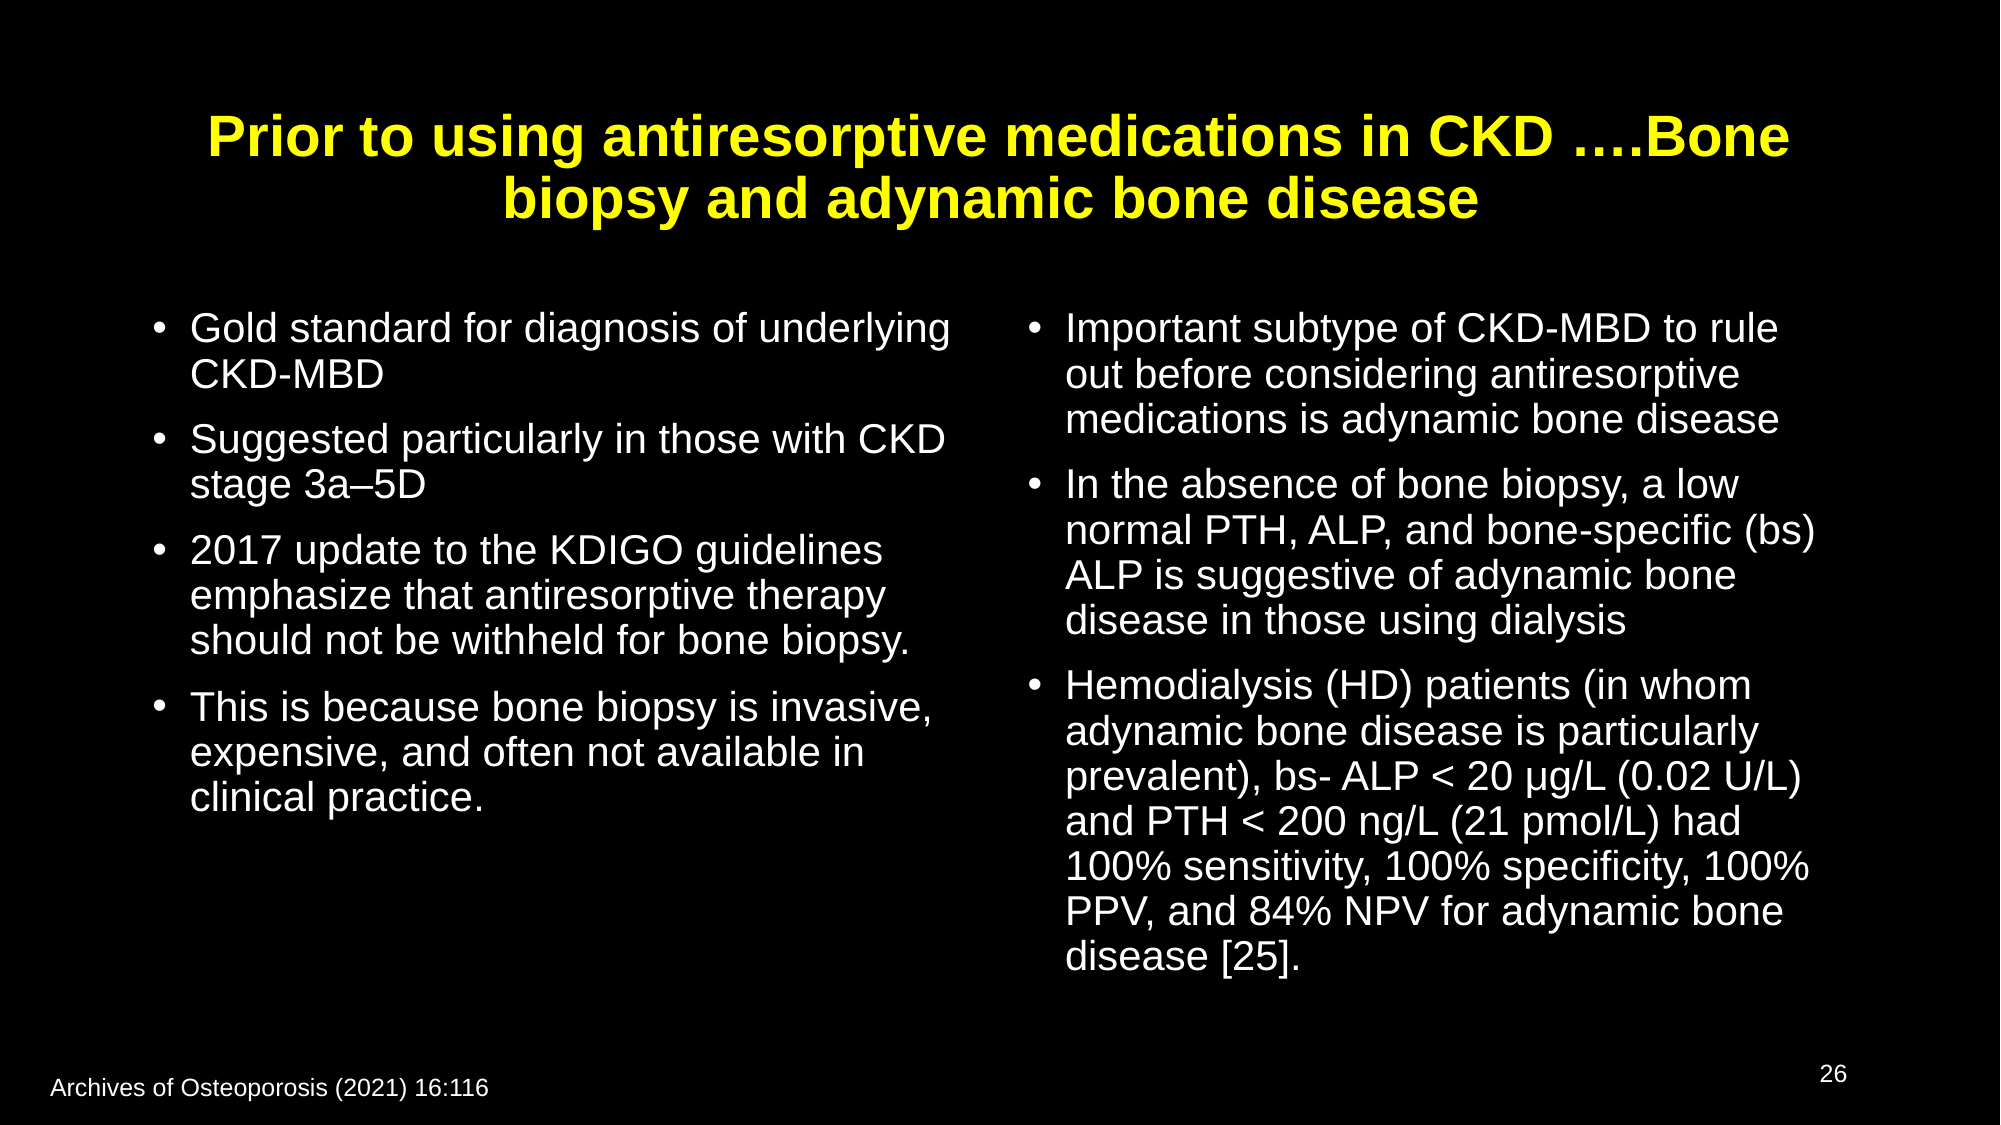

# Prior to using antiresorptive medications in CKD ….Bone biopsy and adynamic bone disease
Gold standard for diagnosis of underlying CKD-MBD
Suggested particularly in those with CKD stage 3a–5D
2017 update to the KDIGO guidelines emphasize that antiresorptive therapy should not be withheld for bone biopsy.
This is because bone biopsy is invasive, expensive, and often not available in clinical practice.
Important subtype of CKD-MBD to rule out before considering antiresorptive medications is adynamic bone disease
In the absence of bone biopsy, a low normal PTH, ALP, and bone-specific (bs) ALP is suggestive of adynamic bone disease in those using dialysis
Hemodialysis (HD) patients (in whom adynamic bone disease is particularly prevalent), bs- ALP < 20 μg/L (0.02 U/L) and PTH < 200 ng/L (21 pmol/L) had 100% sensitivity, 100% specificity, 100% PPV, and 84% NPV for adynamic bone disease [25].

26
Archives of Osteoporosis (2021) 16:116